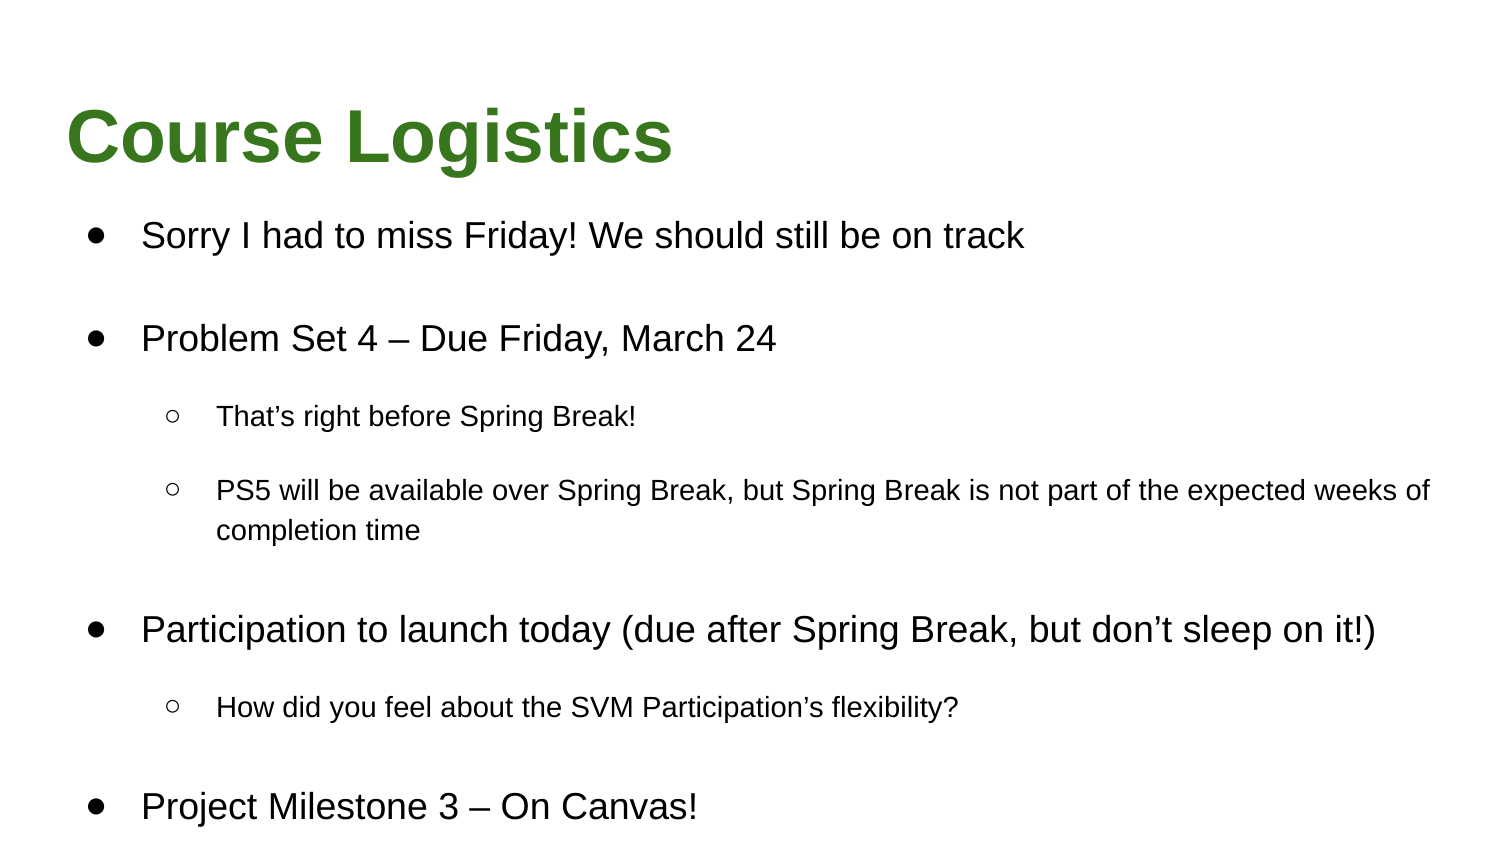

# Course Logistics
Sorry I had to miss Friday! We should still be on track

Problem Set 4 – Due Friday, March 24
That’s right before Spring Break!
PS5 will be available over Spring Break, but Spring Break is not part of the expected weeks of completion time

Participation to launch today (due after Spring Break, but don’t sleep on it!)
How did you feel about the SVM Participation’s flexibility?

Project Milestone 3 – On Canvas!